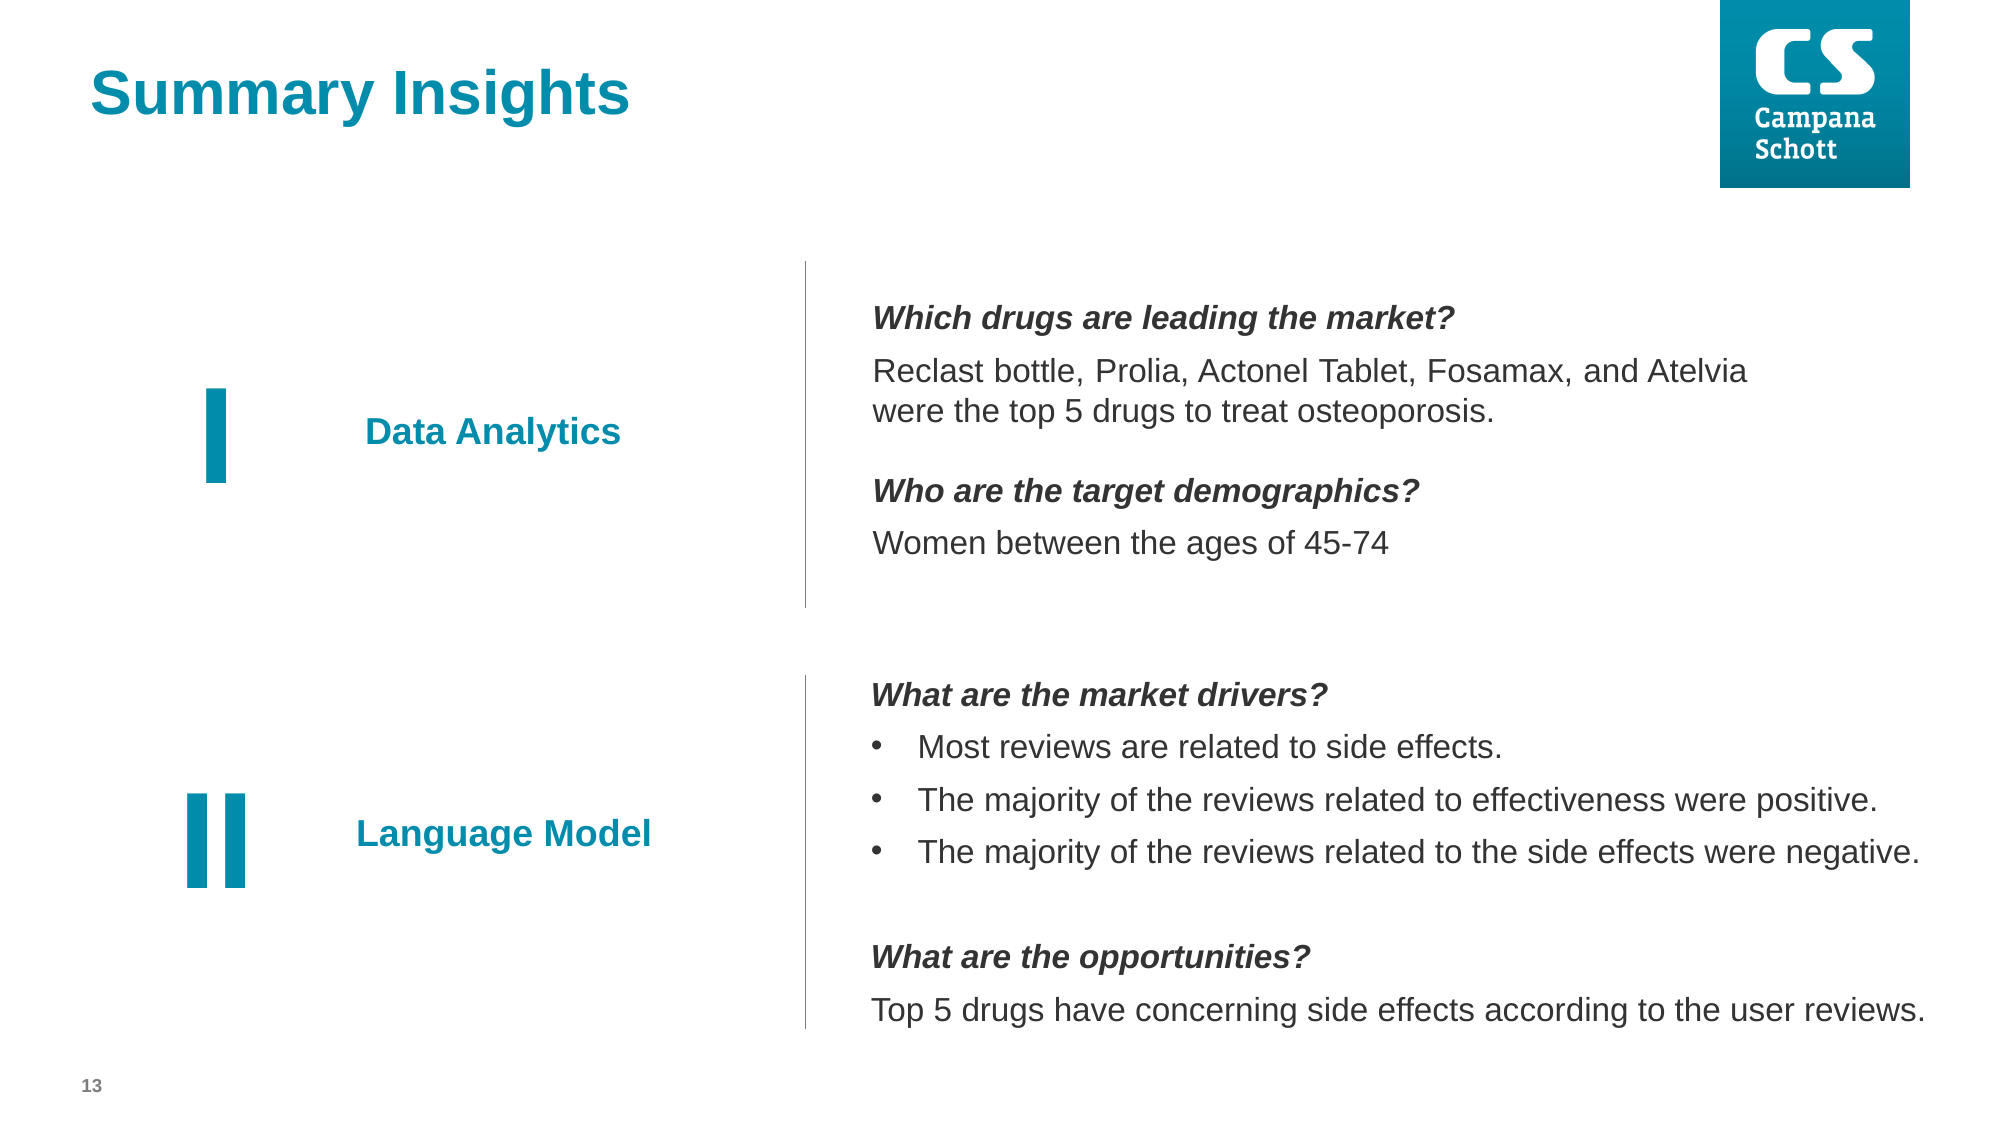

# Summary Insights
Which drugs are leading the market?
Reclast bottle, Prolia, Actonel Tablet, Fosamax, and Atelvia were the top 5 drugs to treat osteoporosis.

Who are the target demographics?
Women between the ages of 45-74
I
Data Analytics
What are the market drivers?
Most reviews are related to side effects.
The majority of the reviews related to effectiveness were positive.
The majority of the reviews related to the side effects were negative.

What are the opportunities?
Top 5 drugs have concerning side effects according to the user reviews.
II
Language Model